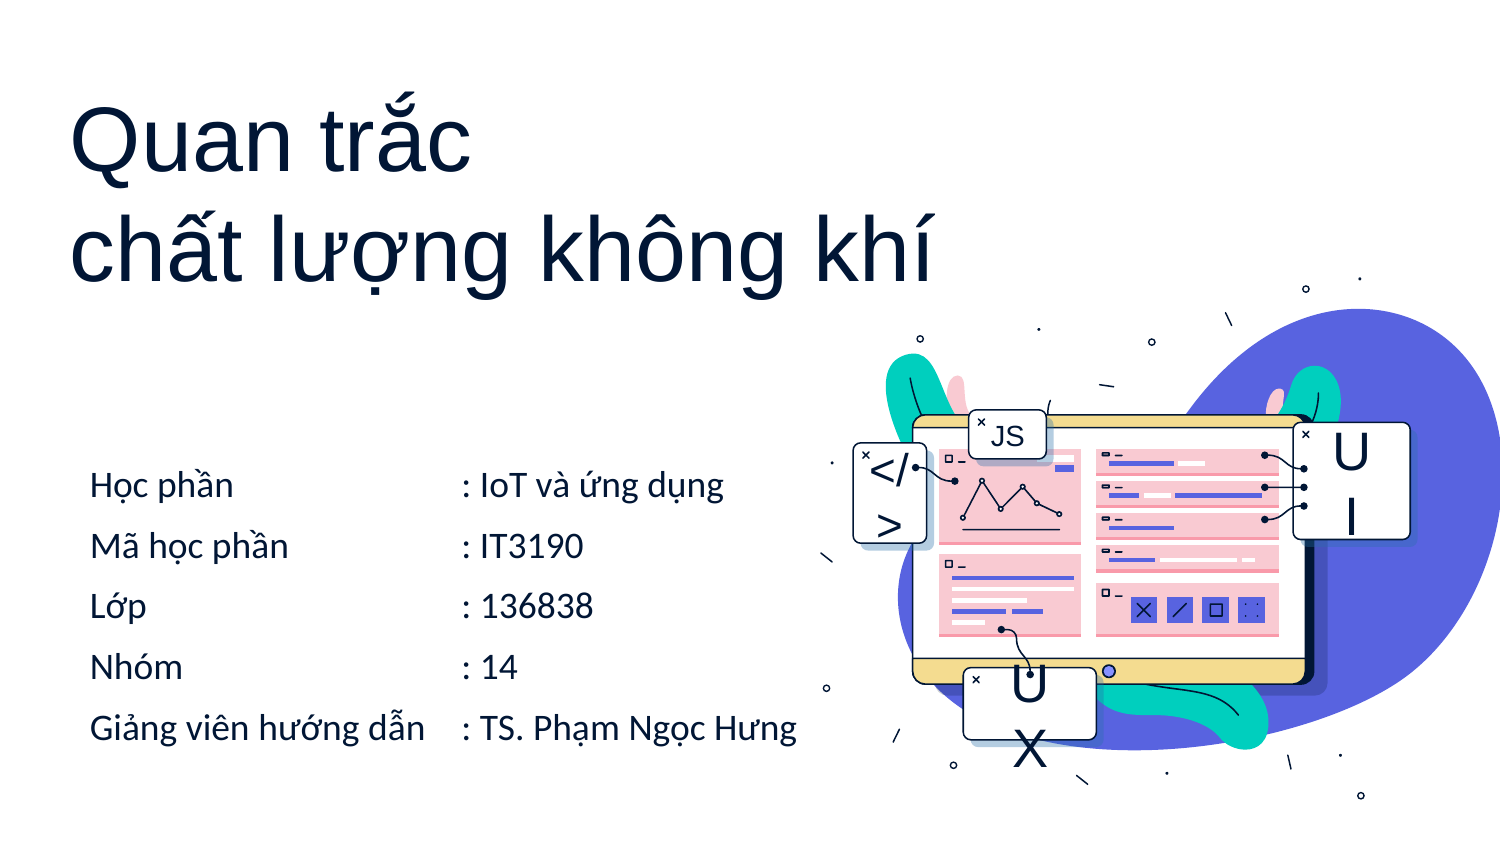

# Quan trắc chất lượng không khí

JS

UI

</>

UX
| Học phần | : IoT và ứng dụng |
| --- | --- |
| Mã học phần | : IT3190 |
| Lớp | : 136838 |
| Nhóm | : 14 |
| Giảng viên hướng dẫn | : TS. Phạm Ngọc Hưng |